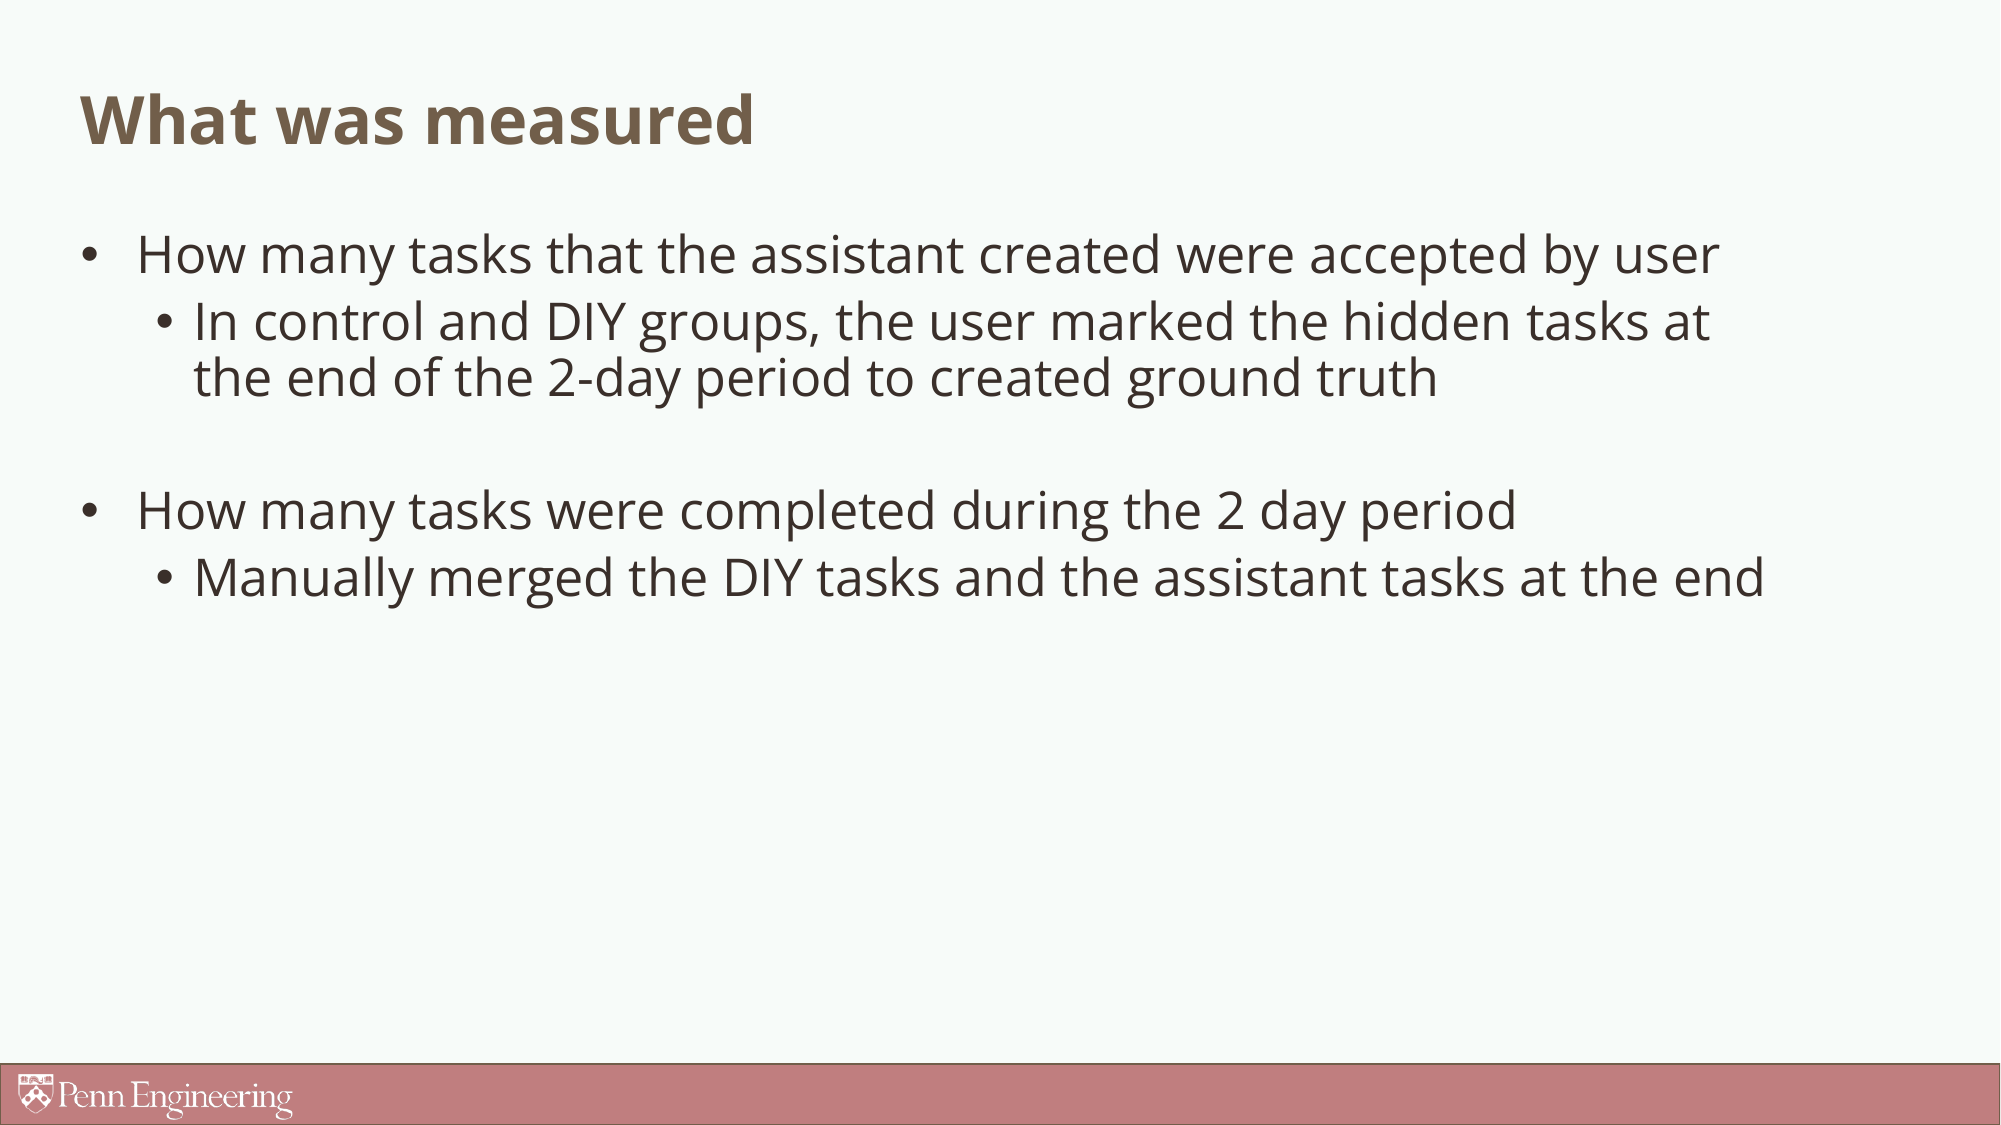

# What was measured
How many tasks that the assistant created were accepted by user
In control and DIY groups, the user marked the hidden tasks at the end of the 2-day period to created ground truth
How many tasks were completed during the 2 day period
Manually merged the DIY tasks and the assistant tasks at the end